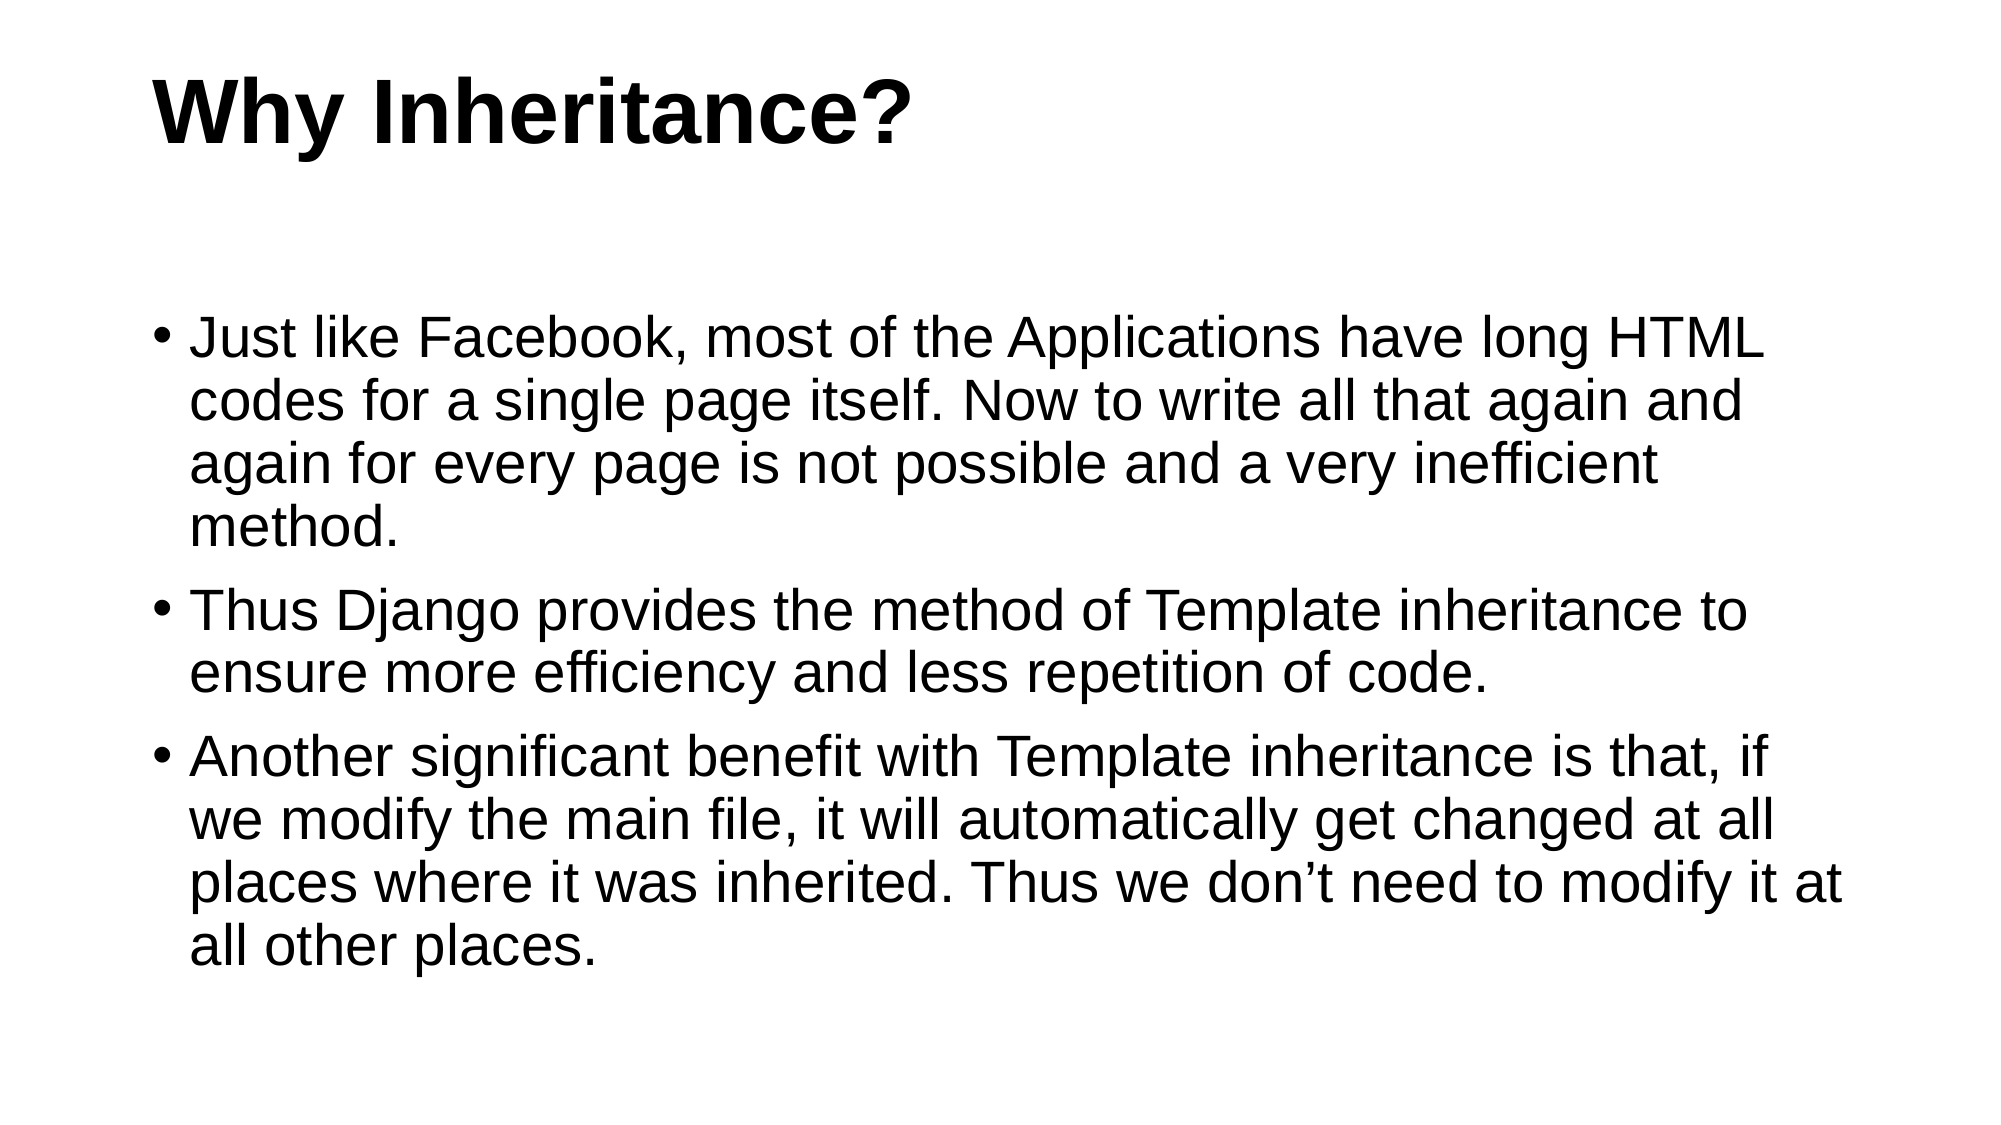

# Why Inheritance?
Just like Facebook, most of the Applications have long HTML codes for a single page itself. Now to write all that again and again for every page is not possible and a very inefficient method.
Thus Django provides the method of Template inheritance to ensure more efficiency and less repetition of code.
Another significant benefit with Template inheritance is that, if we modify the main file, it will automatically get changed at all places where it was inherited. Thus we don’t need to modify it at all other places.